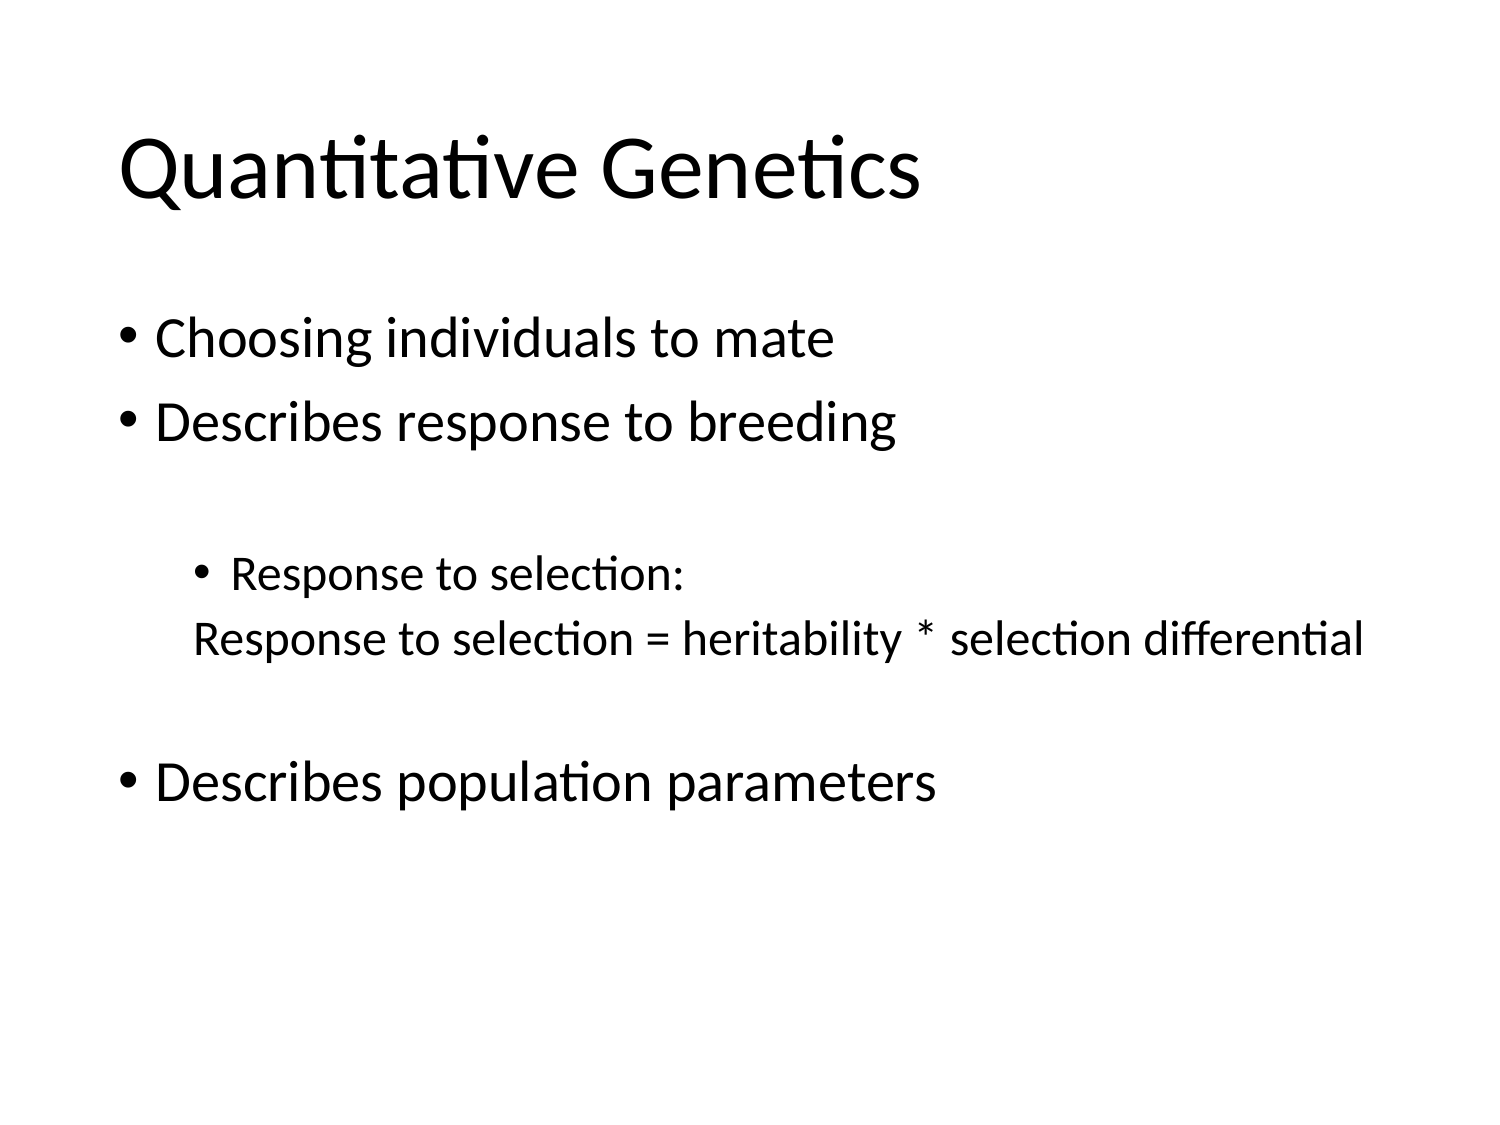

# Quantitative Genetics
Choosing individuals to mate
Describes response to breeding

Response to selection:
Response to selection = heritability * selection differential

Describes population parameters